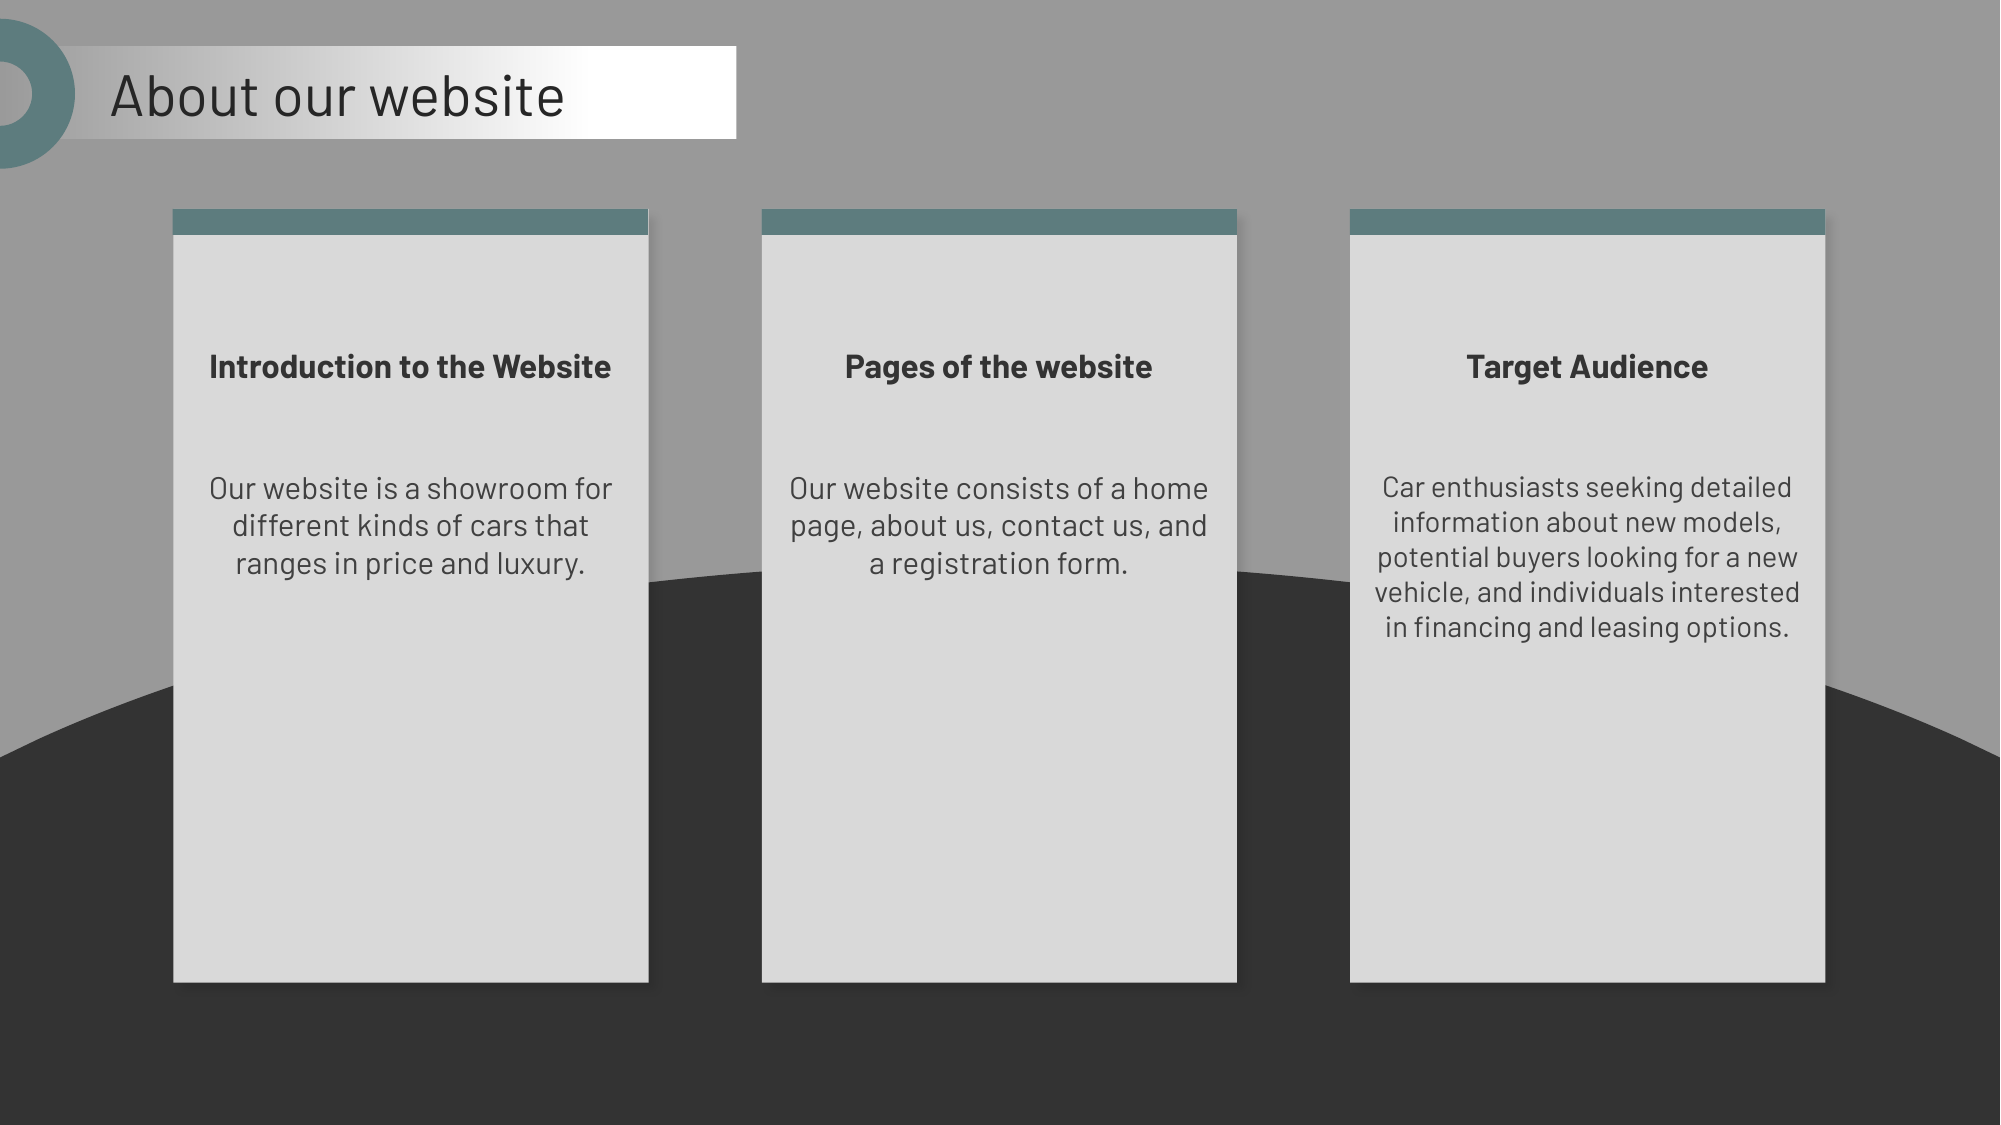

About our website

Introduction to the Website
Target Audience
Pages of the website
Our website is a showroom for different kinds of cars that ranges in price and luxury.
Our website consists of a home page, about us, contact us, and a registration form.
Car enthusiasts seeking detailed information about new models, potential buyers looking for a new vehicle, and individuals interested in financing and leasing options.